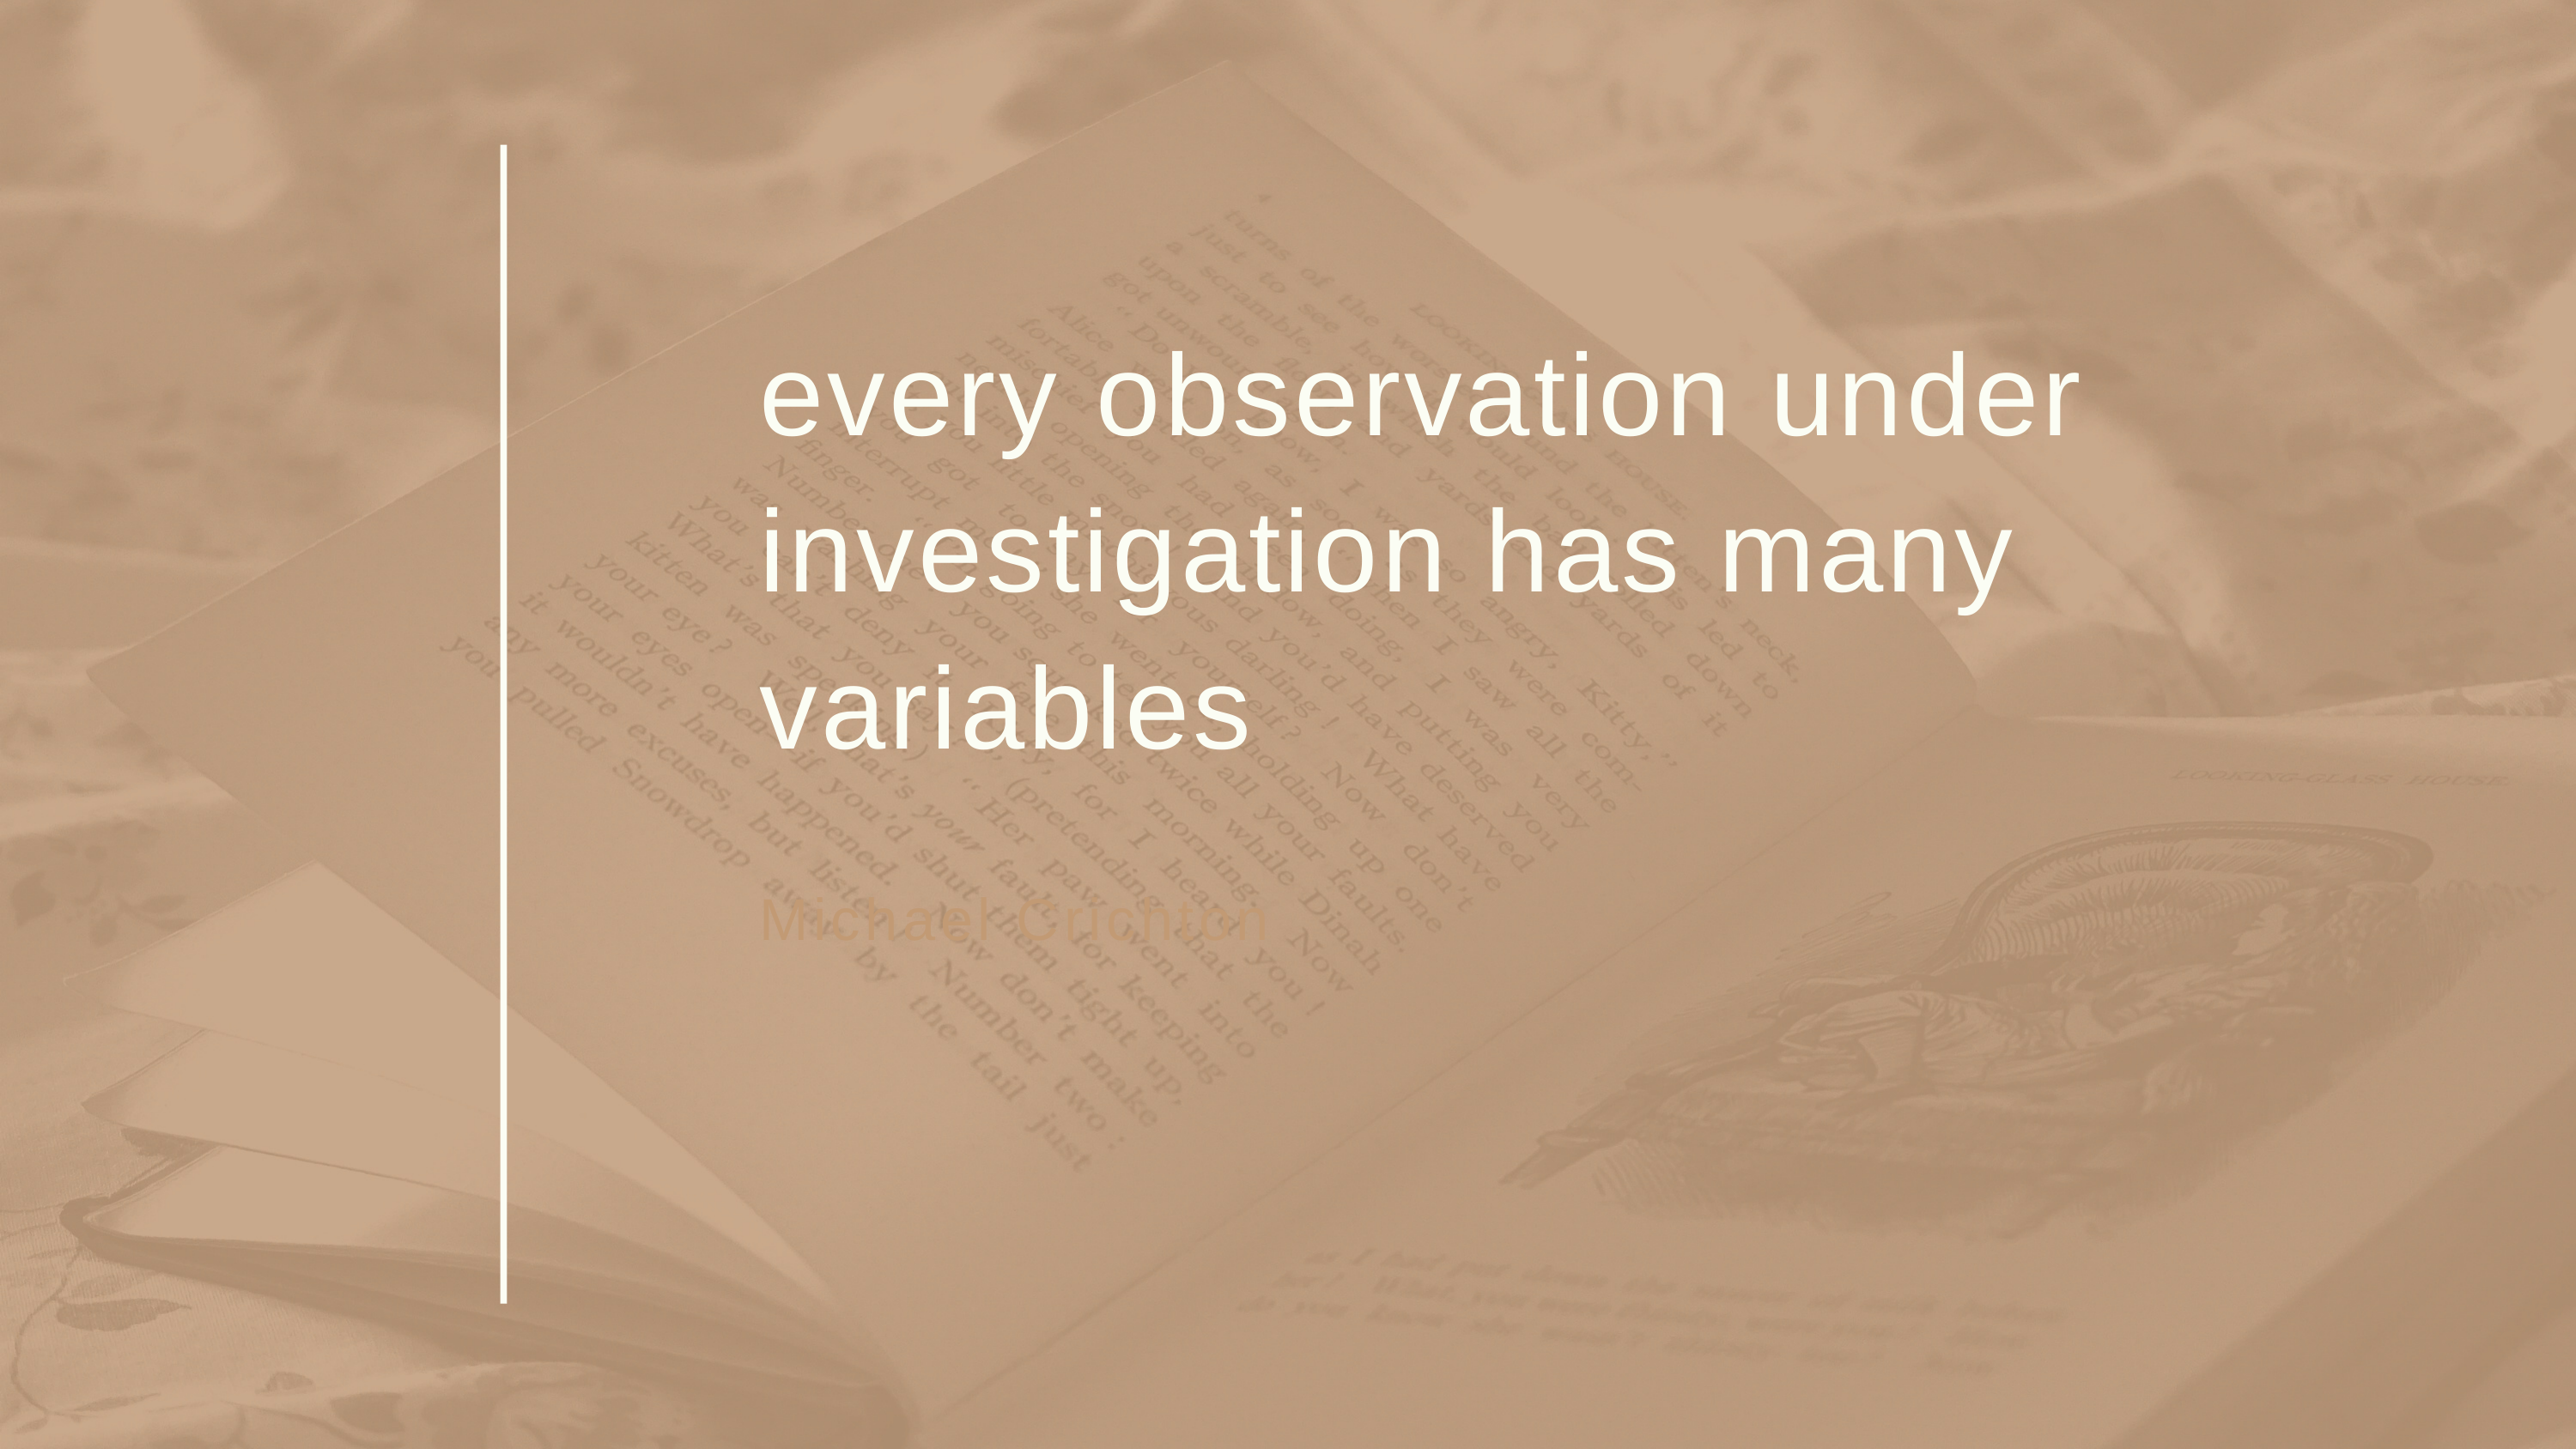

every observation under investigation has many variables
Michael Crichton